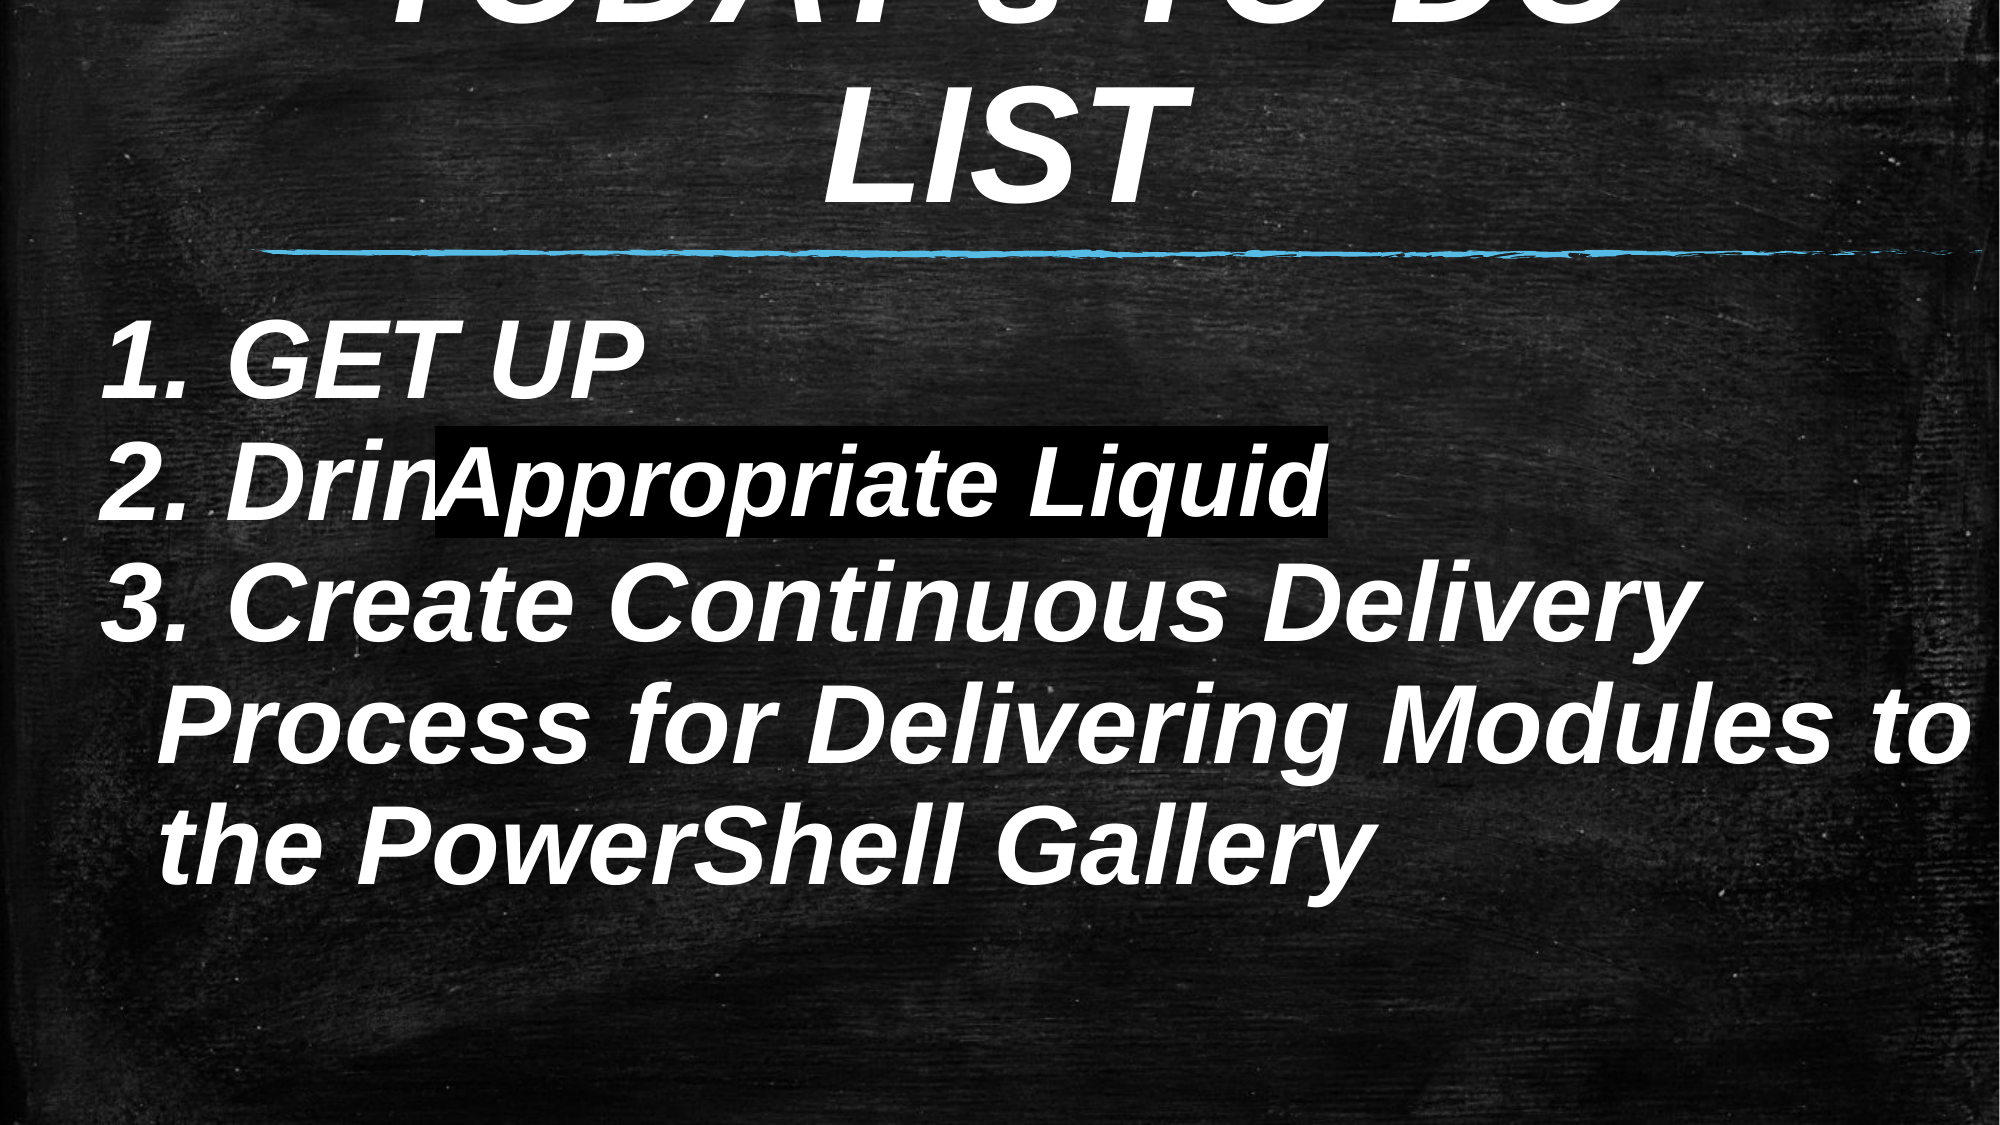

# TODAY’s TO DO LIST
 GET UP
 Drink Coffee
 Create Continuous Delivery Process for Delivering Modules to the PowerShell Gallery
Appropriate Liquid